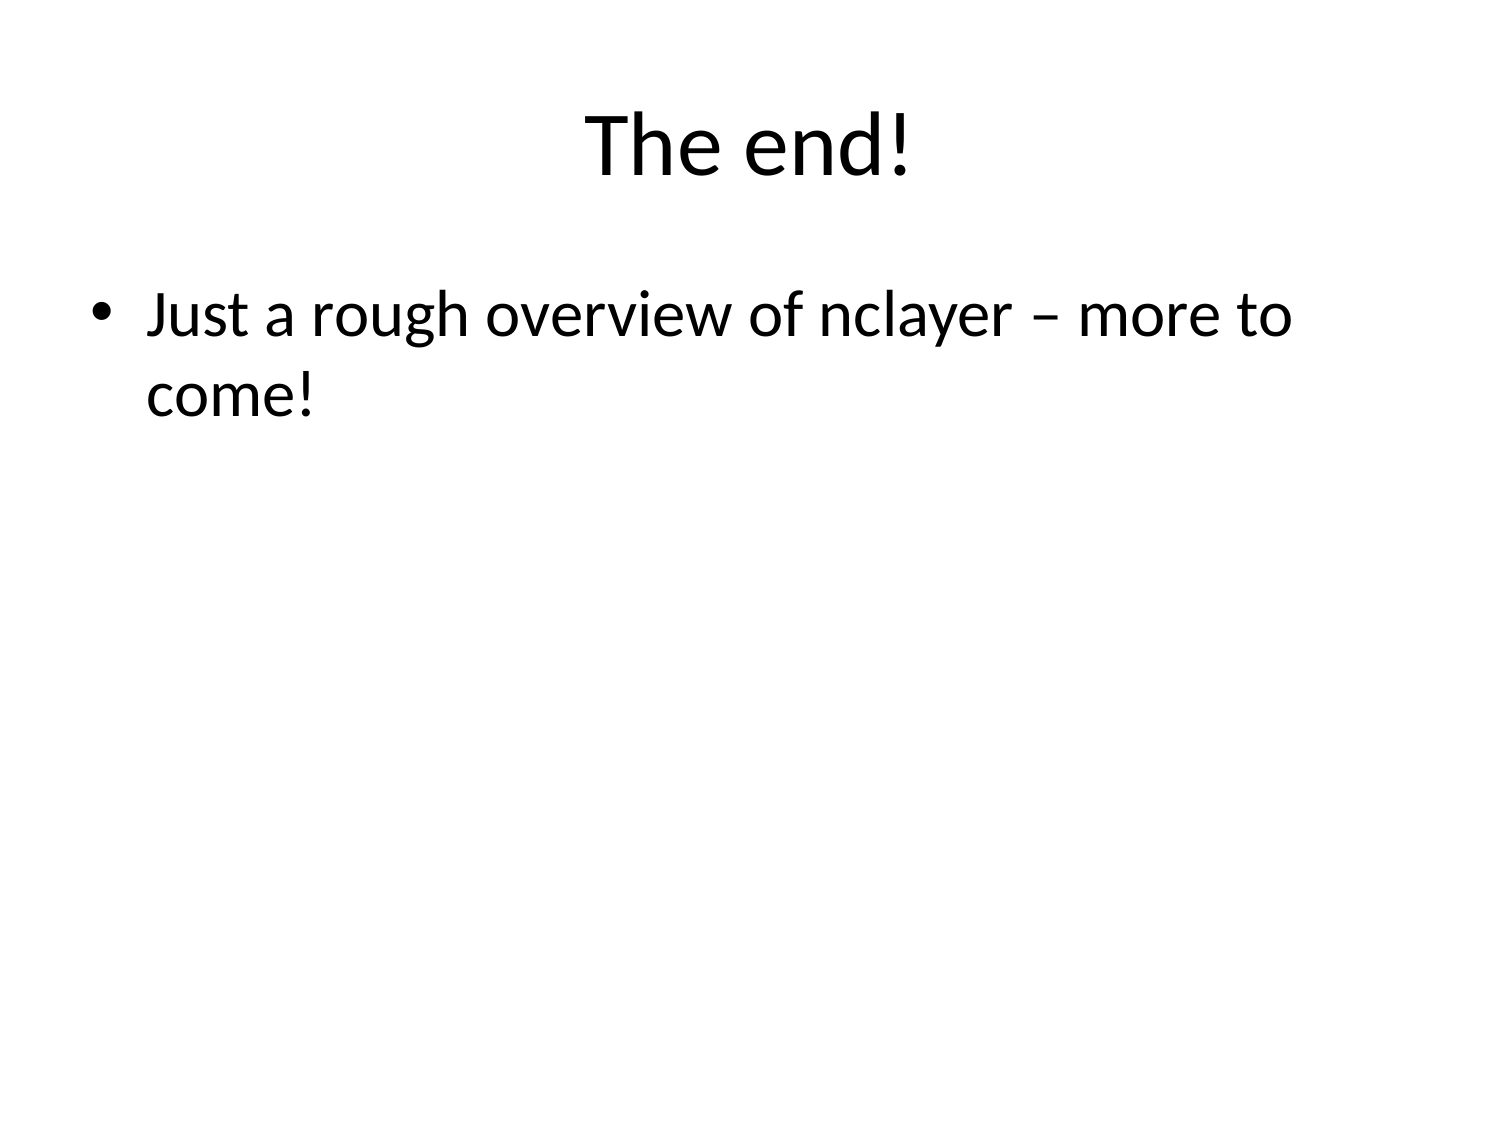

# The end!
Just a rough overview of nclayer – more to come!